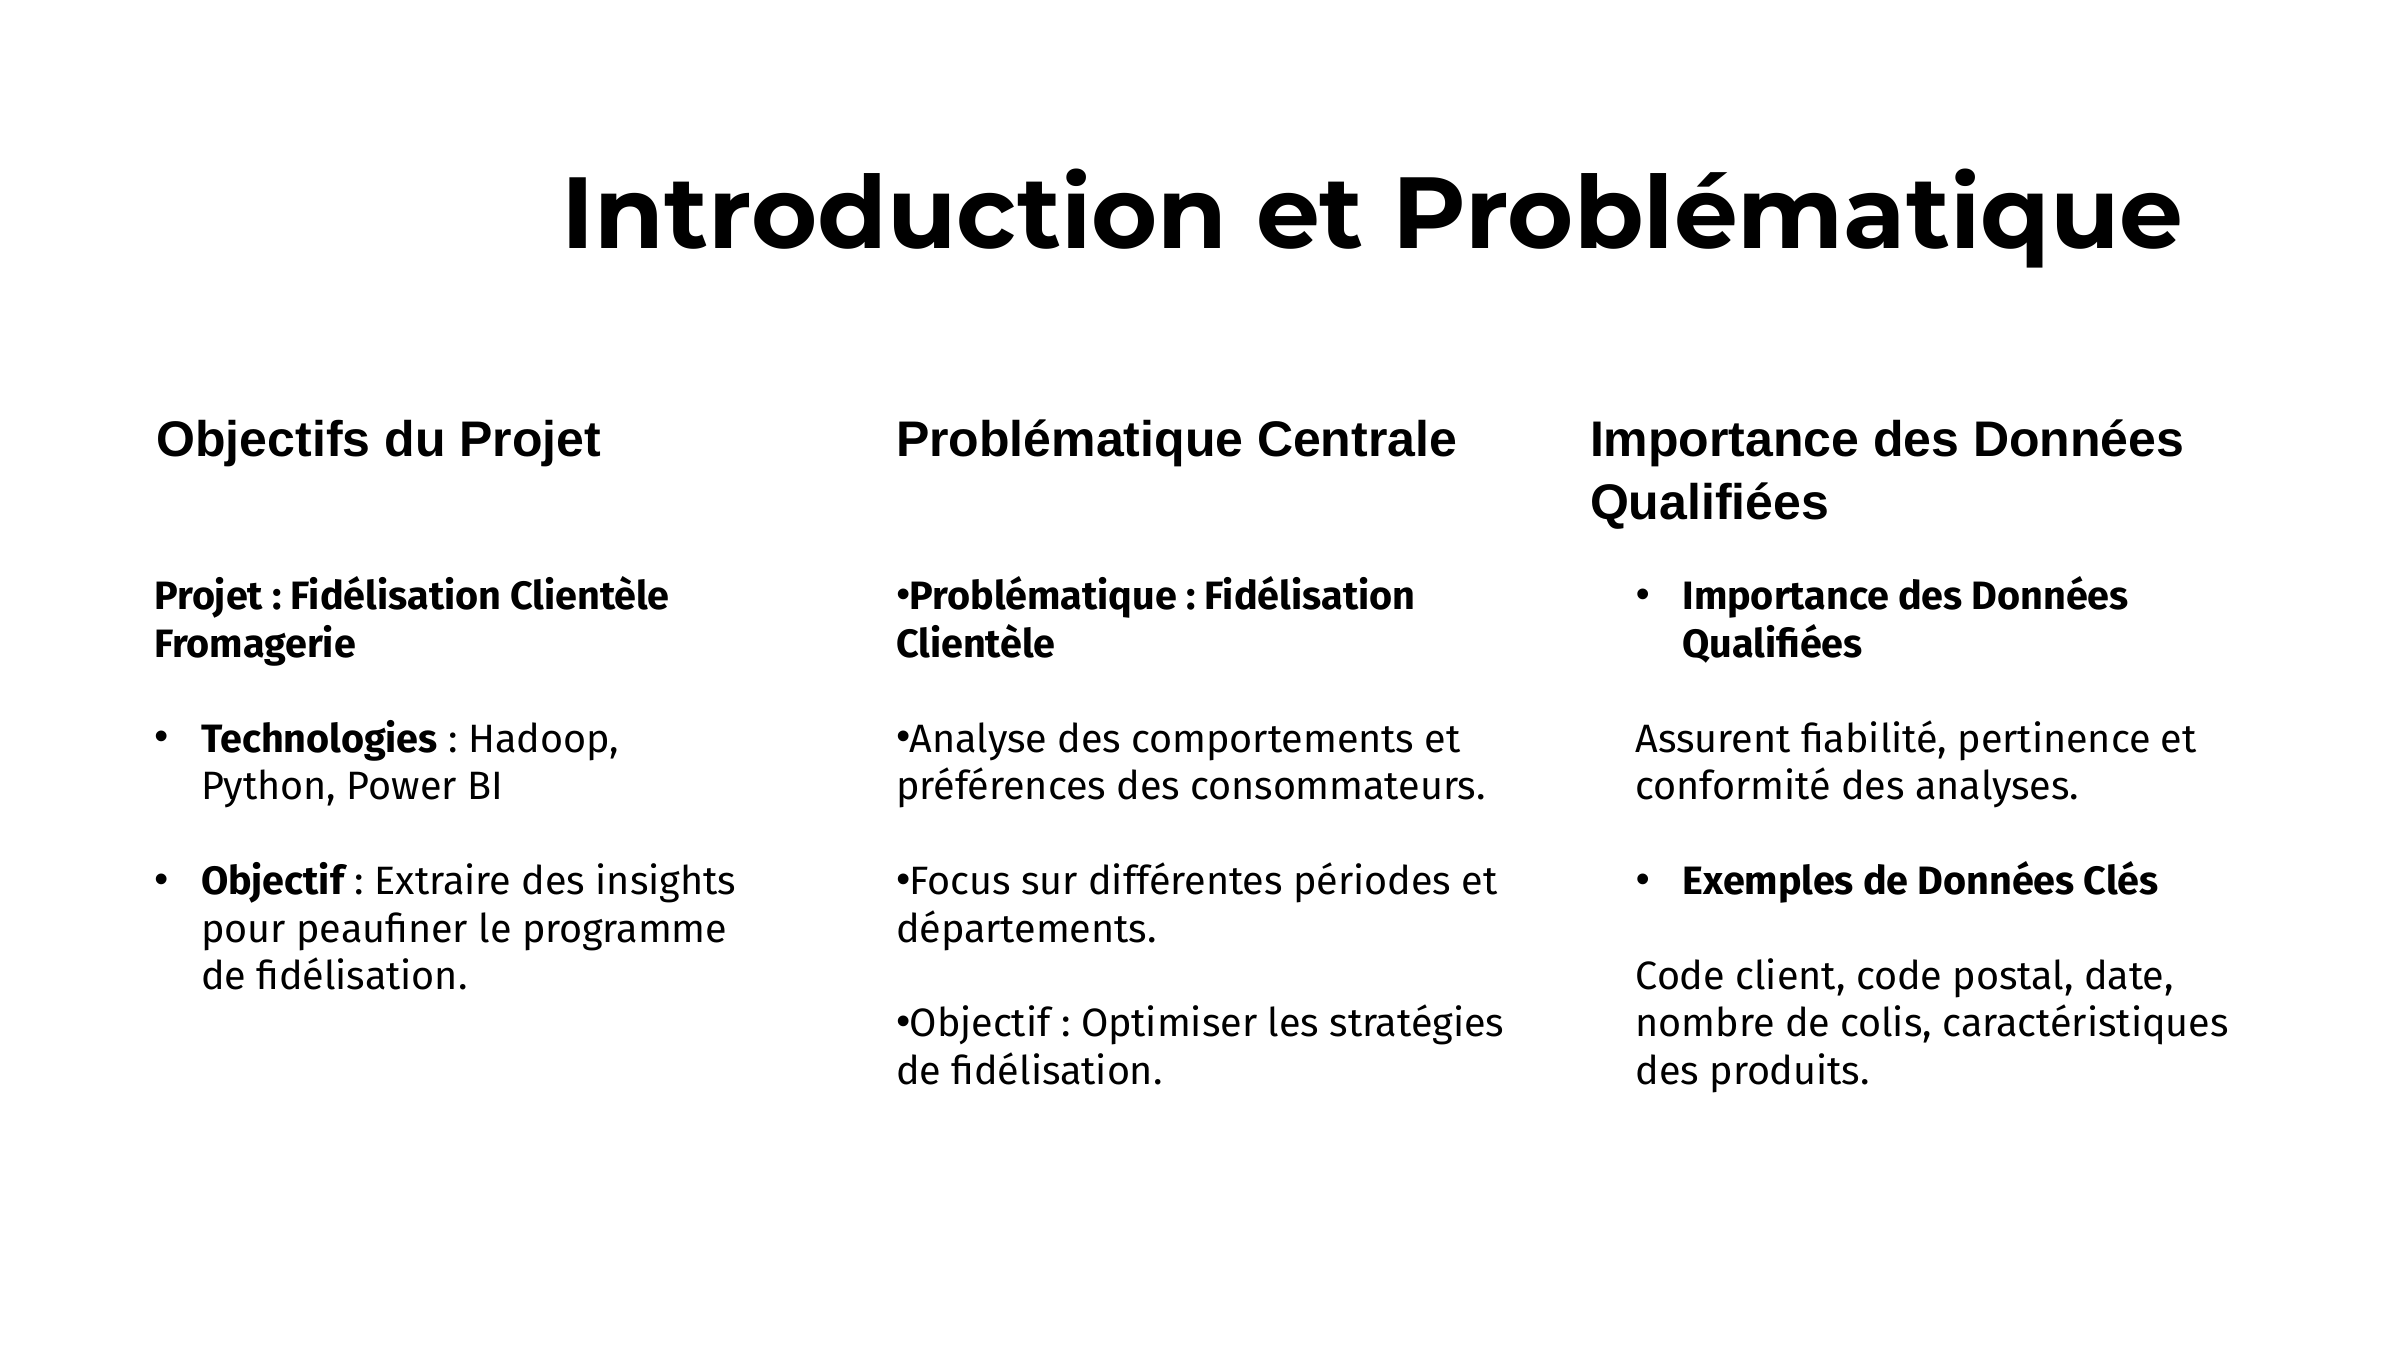

Introduction et Problématique
Importance des Données Qualifiées

Objectifs du Projet
Problématique Centrale
Projet : Fidélisation Clientèle Fromagerie

Technologies : Hadoop, Python, Power BI

Objectif : Extraire des insights pour peaufiner le programme de fidélisation.

Problématique : Fidélisation Clientèle

Analyse des comportements et préférences des consommateurs.

Focus sur différentes périodes et départements.

Objectif : Optimiser les stratégies de fidélisation.

Importance des Données Qualifiées

Assurent fiabilité, pertinence et conformité des analyses.

Exemples de Données Clés

Code client, code postal, date, nombre de colis, caractéristiques des produits.